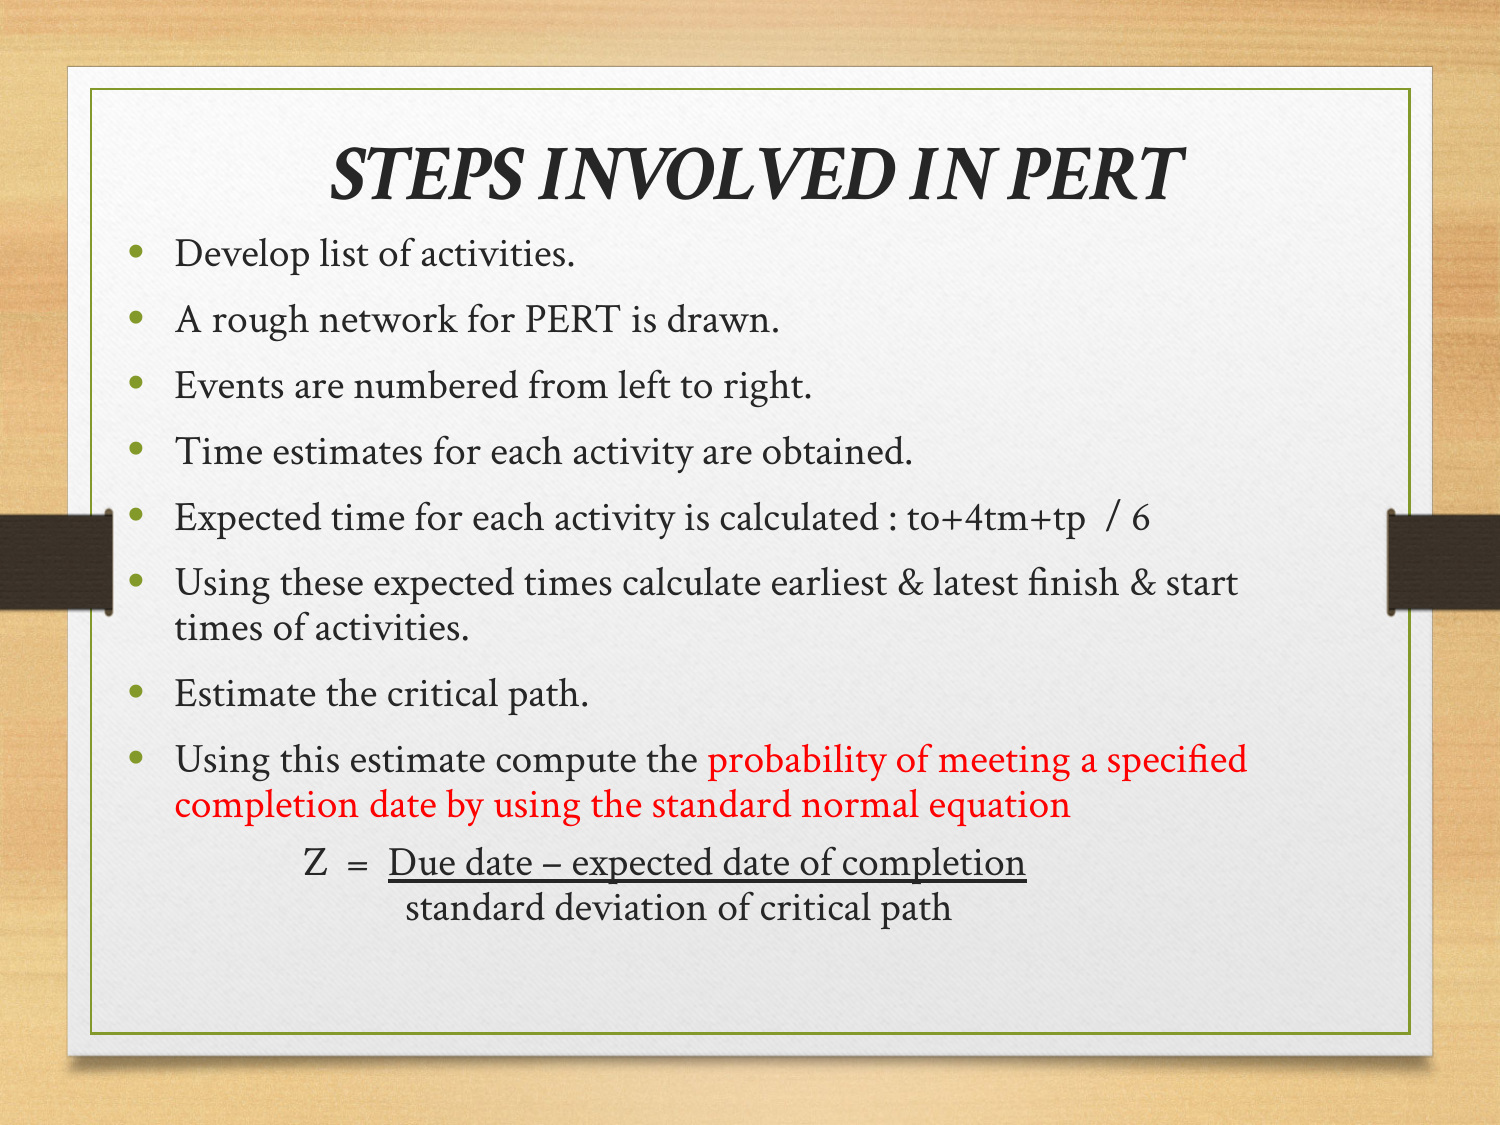

STEPS INVOLVED IN PERT
Develop list of activities.
A rough network for PERT is drawn.
Events are numbered from left to right.
Time estimates for each activity are obtained.
Expected time for each activity is calculated : to+4tm+tp  / 6
Using these expected times calculate earliest & latest finish & start times of activities.
Estimate the critical path.
Using this estimate compute the probability of meeting a specified completion date by using the standard normal equation
                   Z  =  Due date – expected date of completion
                              standard deviation of critical path